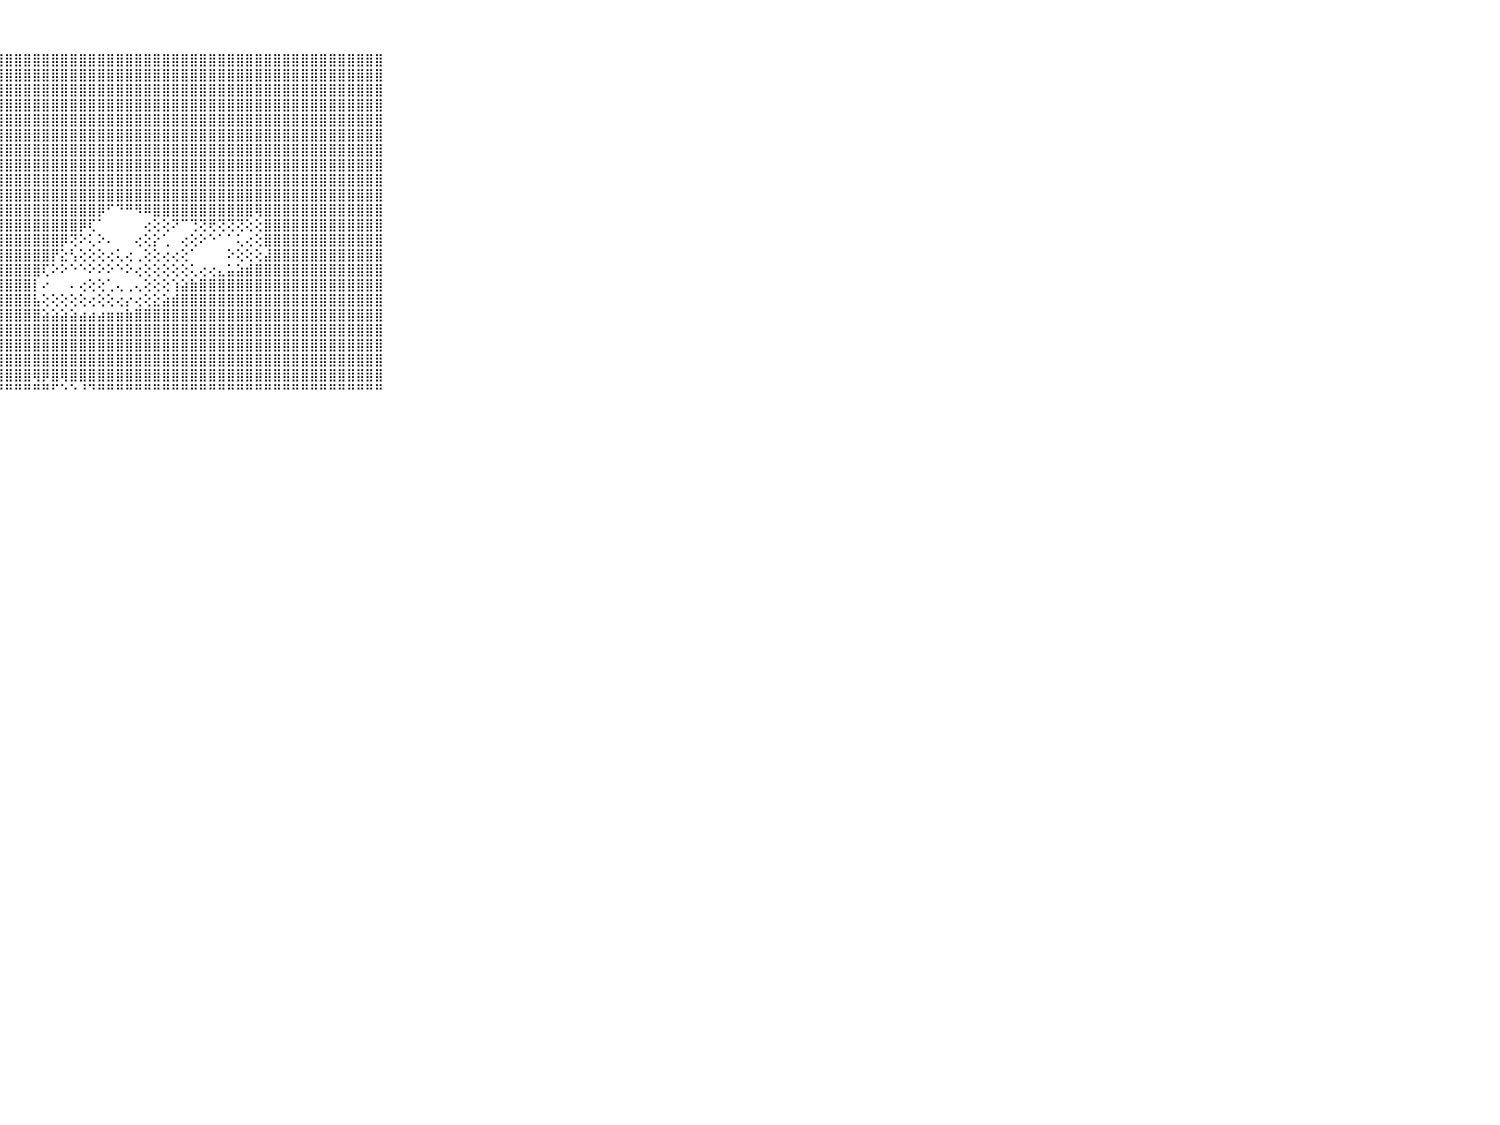

⠀⠀⠀⠀⠀⠀⠀⠀⠀⠀⠀⣿⣿⣿⣿⣿⣿⣿⣿⣿⣿⣿⣿⣿⣿⢇⢕⣿⣿⣿⣿⣿⣿⣿⣿⣿⣿⣿⣿⣿⣿⣿⣿⣿⣿⣿⣿⣿⣿⣿⣿⣿⣿⣿⣿⣿⣿⣿⣿⣿⣿⣿⣿⣿⣿⣿⣿⣿⣿⠀⠀⠀⠀⠀⠀⠀⠀⠀⠀⠀⠀
⠀⠀⠀⠀⠀⠀⠀⠀⠀⠀⠀⣿⣿⣿⣿⣿⣿⣿⣿⣿⣿⣿⣿⣿⣿⢕⢕⣿⣿⣿⣿⣿⣿⣿⣿⣿⣿⣿⣿⣿⣿⣿⣿⣿⣿⣿⣿⣿⣿⣿⣿⣿⣿⣿⣿⣿⣿⣿⣿⣿⣿⣿⣿⣿⣿⣿⣿⣿⣿⠀⠀⠀⠀⠀⠀⠀⠀⠀⠀⠀⠀
⠀⠀⠀⠀⠀⠀⠀⠀⠀⠀⠀⣿⣿⣿⣿⣿⣿⣿⣿⣿⣿⣿⣿⣿⣿⢕⢕⣿⣿⣿⣿⣿⣿⣿⣿⣿⣿⣿⣿⣿⣿⣿⣿⣿⣿⣿⣿⣿⣿⣿⣿⣿⣿⣿⣿⣿⣿⣿⣿⣿⣿⣿⣿⣿⣿⣿⣿⣿⣿⠀⠀⠀⠀⠀⠀⠀⠀⠀⠀⠀⠀
⠀⠀⠀⠀⠀⠀⠀⠀⠀⠀⠀⣿⣿⣿⣿⣿⣿⣿⣿⣿⣿⣿⣿⣿⣿⢕⢕⣿⣿⣿⣿⣿⣿⣿⣿⣿⣿⣿⣿⣿⣿⣿⣿⣿⣿⣿⣿⣿⣿⣿⣿⣿⣿⣿⣿⣿⣿⣿⣿⣿⣿⣿⣿⣿⣿⣿⣿⣿⣿⠀⠀⠀⠀⠀⠀⠀⠀⠀⠀⠀⠀
⠀⠀⠀⠀⠀⠀⠀⠀⠀⠀⠀⣿⣿⣿⣿⣿⣿⣿⣿⣿⣿⣿⣿⣿⣿⢕⢸⣿⣿⣿⣿⣿⣿⣿⣿⣿⣿⣿⣿⣿⣿⣿⣿⣿⣿⣿⣿⣿⣿⣿⣿⣿⣿⣿⣿⣿⣿⣿⣿⣿⣿⣿⣿⣿⣿⣿⣿⣿⣿⠀⠀⠀⠀⠀⠀⠀⠀⠀⠀⠀⠀
⠀⠀⠀⠀⠀⠀⠀⠀⠀⠀⠀⣿⣿⣿⣿⣿⣿⣿⣿⣿⣿⣿⣿⣿⣿⢕⢸⣿⣿⣿⣿⣿⣿⣿⣿⣿⣿⣿⣿⣿⣿⣿⣿⣿⣿⣿⣿⣿⣿⣿⣿⣿⣿⣿⣿⣿⣿⣿⣿⣿⣿⣿⣿⣿⣿⣿⣿⣿⣿⠀⠀⠀⠀⠀⠀⠀⠀⠀⠀⠀⠀
⠀⠀⠀⠀⠀⠀⠀⠀⠀⠀⠀⣿⣿⣿⣿⣿⣿⣿⣿⣿⣿⣿⣿⣿⣿⢕⢸⣿⣿⣿⣿⣿⣿⣿⣿⣿⣿⣿⣿⣿⣿⣿⣿⣿⣿⣿⣿⣿⣿⣿⣿⣿⣿⣿⣿⣿⣿⣿⣿⣿⣿⣿⣿⣿⣿⣿⣿⣿⣿⠀⠀⠀⠀⠀⠀⠀⠀⠀⠀⠀⠀
⠀⠀⠀⠀⠀⠀⠀⠀⠀⠀⠀⣿⣿⣿⣿⣿⣿⣿⣿⣿⣿⣿⣿⣿⡿⢕⢸⣿⣿⣿⣿⣿⣿⣿⣿⣿⣿⣿⣿⣿⣿⣿⣿⣿⣿⣿⣿⣿⣿⣿⣿⣿⣿⣿⣿⣿⣿⣿⣿⣿⣿⣿⣿⣿⣿⣿⣿⣿⣿⠀⠀⠀⠀⠀⠀⠀⠀⠀⠀⠀⠀
⠀⠀⠀⠀⠀⠀⠀⠀⠀⠀⠀⣿⣿⣿⣿⣿⣿⣿⣿⣿⣿⣿⣿⣿⡇⢕⣼⣿⣿⣿⣿⣿⣿⣿⣿⣿⣿⣿⣿⣿⣿⣿⣿⣿⣿⣿⣿⣿⣿⣿⣿⣿⣿⣿⣿⣿⣿⣿⣿⣿⣿⣿⣿⣿⣿⣿⣿⣿⣿⠀⠀⠀⠀⠀⠀⠀⠀⠀⠀⠀⠀
⠀⠀⠀⠀⠀⠀⠀⠀⠀⠀⠀⣿⣿⣿⣿⣿⣿⣿⣿⣿⣿⣿⣿⣿⡇⢕⣿⣿⣿⣿⣿⣿⣿⣿⣿⣿⣿⣿⣿⣿⣿⣿⣿⣿⣿⣿⣿⣿⣿⣿⣿⣿⣿⣿⣿⣿⣿⣿⣿⣿⣿⣿⣿⣿⣿⣿⣿⣿⣿⠀⠀⠀⠀⠀⠀⠀⠀⠀⠀⠀⠀
⠀⠀⠀⠀⠀⠀⠀⠀⠀⠀⠀⣿⣿⣿⣿⣿⣿⣿⣿⣿⣿⣿⣿⣿⡇⢕⣿⣿⣿⣿⣿⣿⣿⣿⣿⣿⣿⣿⡿⠋⠙⠛⠻⠿⣿⣿⣿⣿⣿⣿⣿⣿⣿⣿⣿⢿⣿⣿⣿⣿⣿⣿⣿⣿⣿⣿⣿⣿⣿⠀⠀⠀⠀⠀⠀⠀⠀⠀⠀⠀⠀
⠀⠀⠀⠀⠀⠀⠀⠀⠀⠀⠀⣿⣿⣿⣿⣿⣿⣿⣿⣿⣿⣿⣿⣿⡇⢕⣿⣿⣿⣿⣿⣿⣿⣿⣿⣿⡿⢏⠁⠀⠀⠀⠀⢔⢕⢕⠝⠉⢙⢝⢟⢝⢝⢝⢕⢕⣿⣿⣿⣿⣿⣿⣿⣿⣿⣿⣿⣿⣿⠀⠀⠀⠀⠀⠀⠀⠀⠀⠀⠀⠀
⠀⠀⠀⠀⠀⠀⠀⠀⠀⠀⠀⣿⣿⣿⣿⣿⣿⣿⣿⣿⣿⣿⣿⣿⡇⢕⣿⣿⣿⣿⣿⣿⣿⣿⡿⢝⠕⢅⠕⠄⠀⠀⢔⢕⡕⢁⠀⢔⢕⠕⠑⠁⠁⢅⢔⢕⣿⣿⣿⣿⣿⣿⣿⣿⣿⣿⣿⣿⣿⠀⠀⠀⠀⠀⠀⠀⠀⠀⠀⠀⠀
⠀⠀⠀⠀⠀⠀⠀⠀⠀⠀⠀⣿⣿⣿⣿⣿⣿⣿⣿⣿⣿⣿⣿⣿⡇⢸⣿⣿⣿⣿⣿⣿⣿⡟⣕⢣⢕⢕⢕⢔⢅⢔⢀⢕⢕⢔⢔⢕⠁⠀⠀⠀⠕⢕⢕⢕⣼⣿⣿⣿⣿⣿⣿⣿⣿⣿⣿⣿⣿⠀⠀⠀⠀⠀⠀⠀⠀⠀⠀⠀⠀
⠀⠀⠀⠀⠀⠀⠀⠀⠀⠀⠀⣿⣿⣿⣿⣿⣿⣿⣿⣿⣿⣿⣿⣿⡇⢸⣿⣿⣿⣿⣿⣿⢏⠕⠕⠑⠑⠕⠕⠕⠑⠕⢔⢕⢕⢕⢕⢕⢅⢔⢔⣄⣥⣵⣾⣿⣿⣿⣿⣿⣿⣿⣿⣿⣿⣿⣿⣿⣿⠀⠀⠀⠀⠀⠀⠀⠀⠀⠀⠀⠀
⠀⠀⠀⠀⠀⠀⠀⠀⠀⠀⠀⣿⣿⣿⣿⣿⣿⣿⣿⣿⣿⣿⣿⣿⢇⢸⣿⣿⣿⣿⣿⡇⠔⠀⠀⠄⢔⢕⢕⢁⢄⢀⢄⢕⢕⢕⢱⣵⣷⣿⣿⣿⣿⣿⣿⣿⣿⣿⣿⣿⣿⣿⣿⣿⣿⣿⣿⣿⣿⠀⠀⠀⠀⠀⠀⠀⠀⠀⠀⠀⠀
⠀⠀⠀⠀⠀⠀⠀⠀⠀⠀⠀⣿⣿⣿⣿⣿⣿⣿⣿⣿⣿⣿⣿⣿⡇⣾⣿⣿⣿⣿⣿⣧⢕⢕⢕⢕⢕⢔⢕⢕⢔⡔⢔⢕⣕⣵⣾⣿⣿⣿⣿⣿⣿⣿⣿⣿⣿⣿⣿⣿⣿⣿⣿⣿⣿⣿⣿⣿⣿⠀⠀⠀⠀⠀⠀⠀⠀⠀⠀⠀⠀
⠀⠀⠀⠀⠀⠀⠀⠀⠀⠀⠀⣿⣿⣿⣿⣿⣿⣿⣿⣿⣿⣿⣿⣿⣇⣿⣿⣿⣿⣿⣿⣿⣵⣵⣵⣵⣴⣴⣴⣶⣶⣷⣿⣿⣿⣿⣿⣿⣿⣿⣿⣿⣿⣿⣿⣿⣿⣿⣿⣿⣿⣿⣿⣿⣿⣿⣿⣿⣿⠀⠀⠀⠀⠀⠀⠀⠀⠀⠀⠀⠀
⠀⠀⠀⠀⠀⠀⠀⠀⠀⠀⠀⣿⣿⣿⣿⣿⣿⣿⣿⣿⣿⣿⣿⣿⣿⣿⣿⣿⣿⣿⣿⣿⣿⣿⣿⣿⣿⣿⣿⣿⣿⣿⣿⣿⣿⣿⣿⣿⣿⣿⣿⣿⣿⣿⣿⣿⣿⣿⣿⣿⣿⣿⣿⣿⣿⣿⣿⣿⣿⠀⠀⠀⠀⠀⠀⠀⠀⠀⠀⠀⠀
⠀⠀⠀⠀⠀⠀⠀⠀⠀⠀⠀⣿⣿⣿⣿⣿⣿⣿⣿⣿⣿⣿⣿⣿⣿⣿⣿⣿⣿⣿⣿⣿⣿⣿⣿⣿⣿⣿⣿⣿⣿⣿⣿⣿⣿⣿⣿⣿⣿⣿⣿⣿⣿⣿⣿⣿⣿⣿⣿⣿⣿⣿⣿⣿⣿⣿⣿⣿⣿⠀⠀⠀⠀⠀⠀⠀⠀⠀⠀⠀⠀
⠀⠀⠀⠀⠀⠀⠀⠀⠀⠀⠀⣿⣿⣿⣿⣿⣿⣿⣿⣿⣿⣿⣿⣿⣿⣿⣿⣿⣿⣿⣿⣿⣿⣿⣿⣿⣿⣿⣿⣿⣿⣿⣿⣿⣿⣿⣿⣿⣿⣿⣿⣿⣿⣿⣿⣿⣿⣿⣿⣿⣿⣿⣿⣿⣿⣿⣿⣿⣿⠀⠀⠀⠀⠀⠀⠀⠀⠀⠀⠀⠀
⠀⠀⠀⠀⠀⠀⠀⠀⠀⠀⠀⣿⣿⣿⣿⣿⣿⣿⣿⣿⣿⣿⣿⢝⢝⢏⣻⣿⣿⣿⣿⢿⡿⣿⢿⣿⣿⣿⣿⣿⣿⣿⣿⣿⣿⣿⣿⣿⣿⣿⣿⣿⣿⣿⣿⣿⣿⣿⣿⣿⣿⣿⣿⣿⣿⣿⣿⣿⣿⠀⠀⠀⠀⠀⠀⠀⠀⠀⠀⠀⠀
⠀⠀⠀⠀⠀⠀⠀⠀⠀⠀⠀⠘⠙⠙⠙⠙⠛⠛⠛⠛⠛⠛⠛⠑⠑⠑⠛⠛⠛⠛⠛⠛⠛⠋⠑⠑⠘⠙⠛⠛⠛⠛⠛⠛⠛⠛⠛⠛⠛⠛⠛⠛⠛⠛⠛⠛⠛⠛⠛⠛⠛⠛⠛⠛⠛⠛⠛⠛⠛⠀⠀⠀⠀⠀⠀⠀⠀⠀⠀⠀⠀